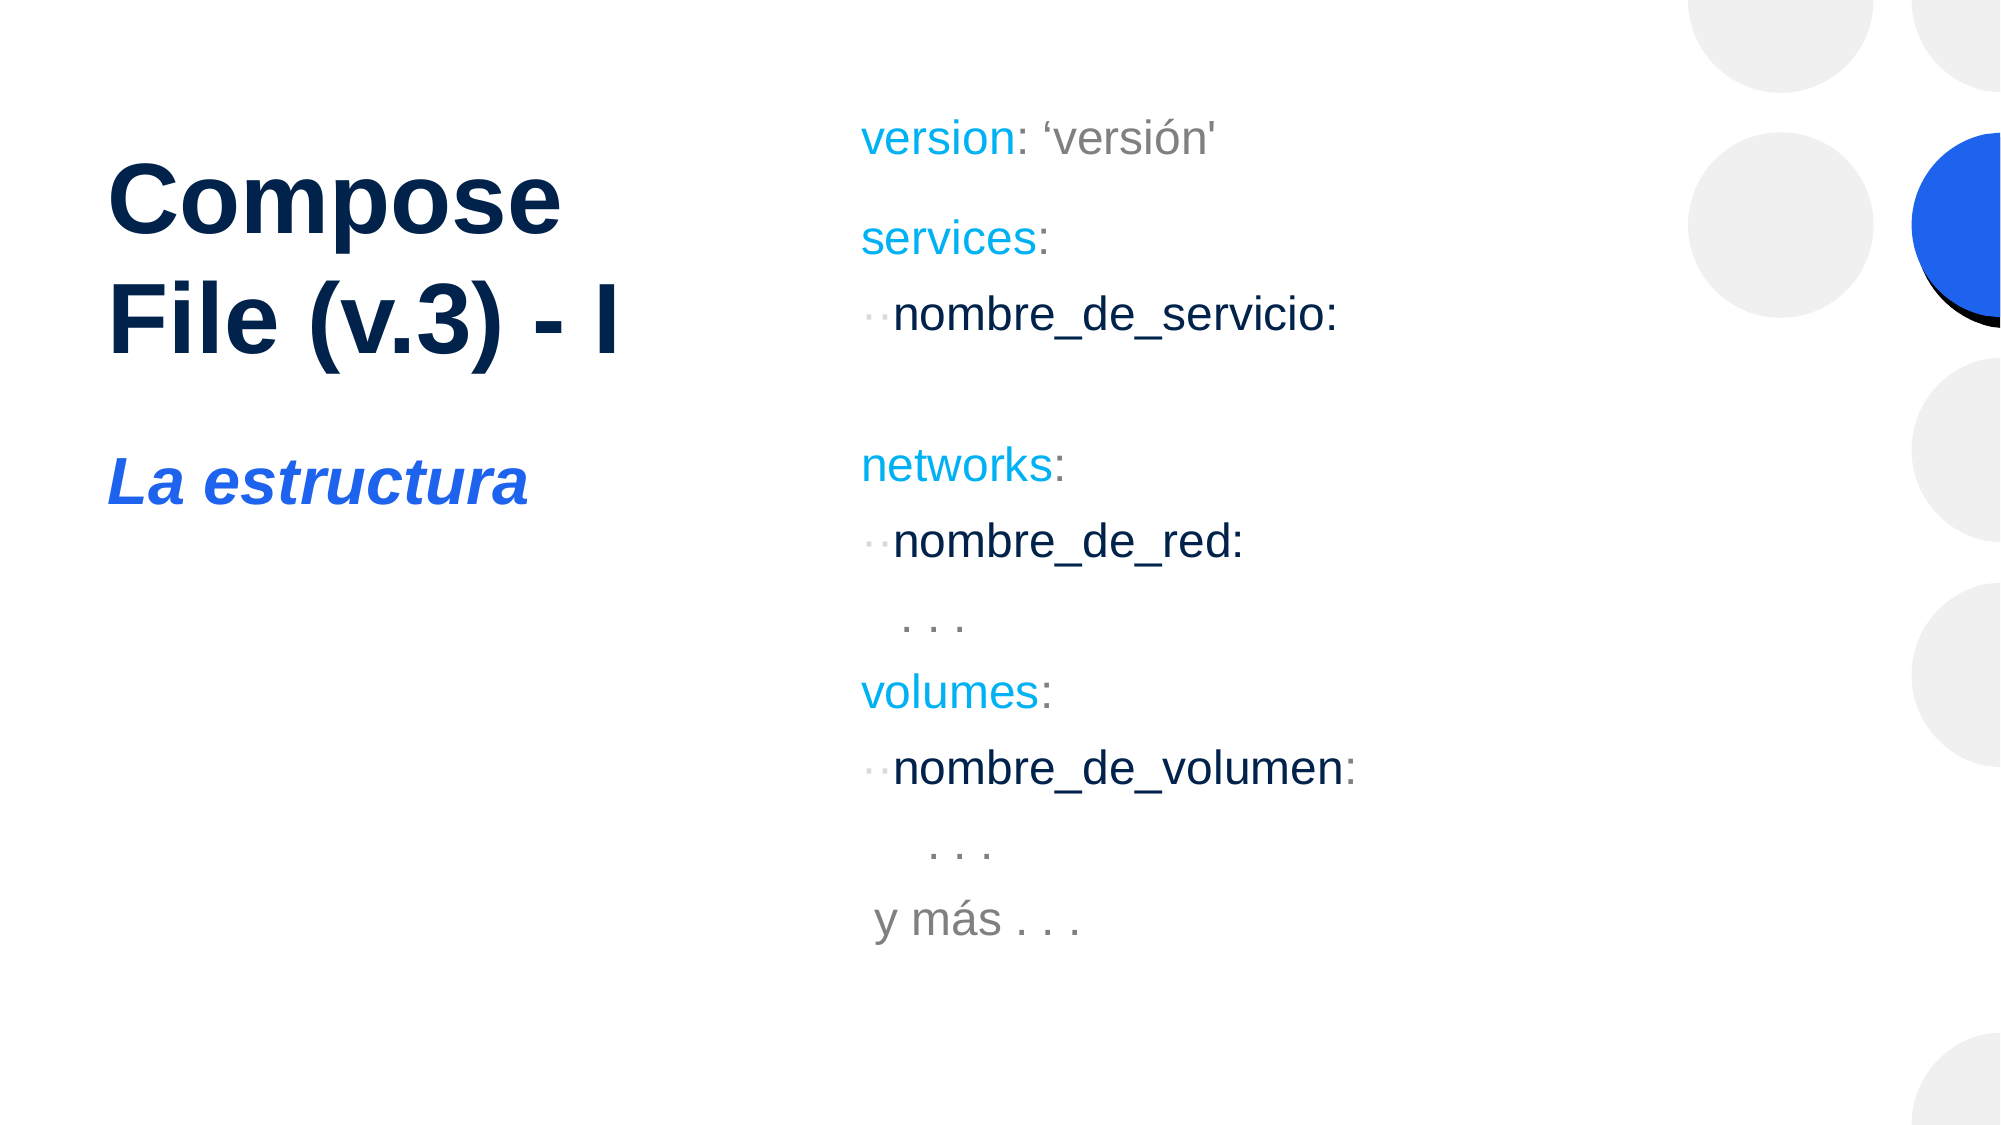

version: ‘versión'

services:
··nombre_de_servicio:

networks:
··nombre_de_red:
   . . .
volumes:
··nombre_de_volumen:
     . . .
 y más . . .
# Compose File (v.3) - I
La estructura